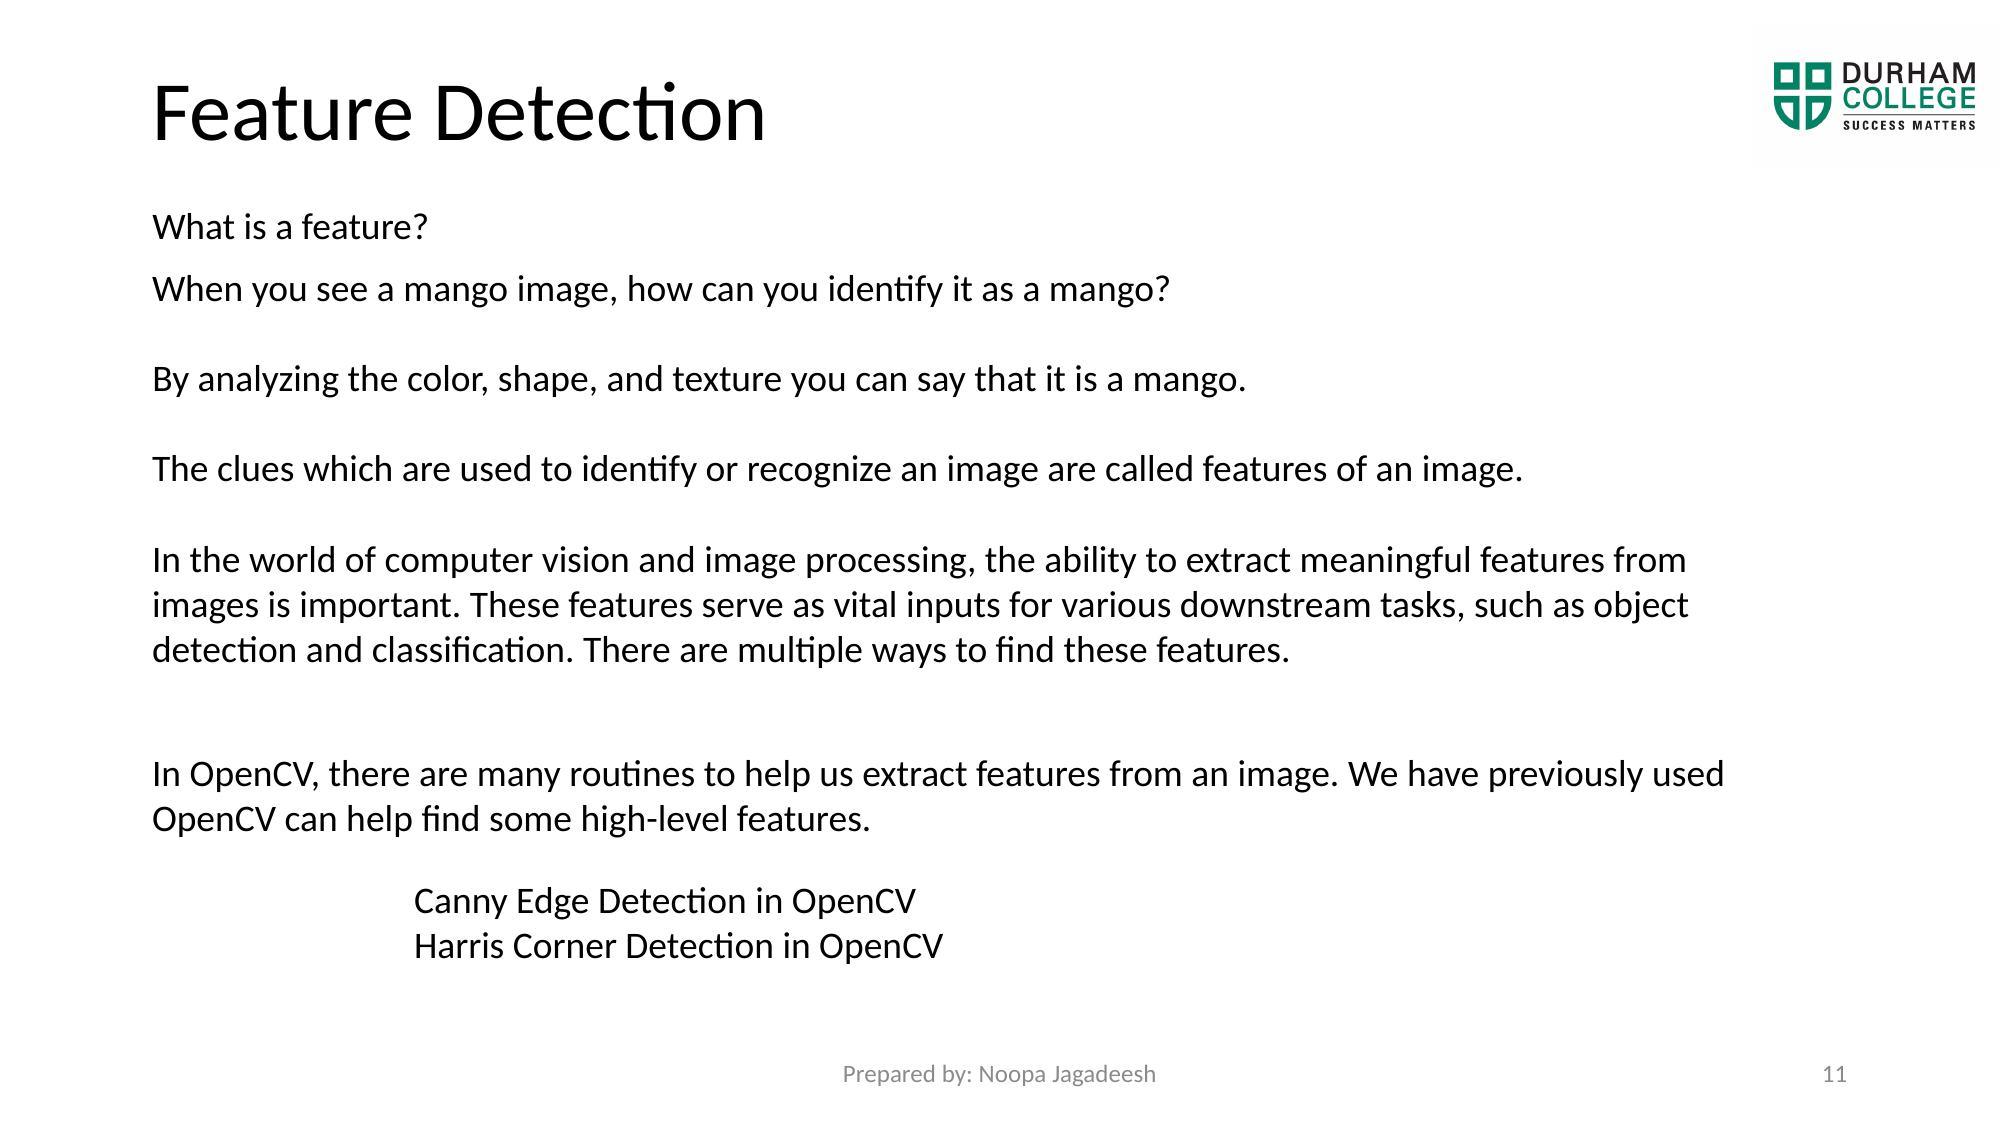

# Feature Detection

What is a feature?
When you see a mango image, how can you identify it as a mango?
By analyzing the color, shape, and texture you can say that it is a mango.
The clues which are used to identify or recognize an image are called features of an image.
In the world of computer vision and image processing, the ability to extract meaningful features from images is important. These features serve as vital inputs for various downstream tasks, such as object detection and classification. There are multiple ways to find these features.
In OpenCV, there are many routines to help us extract features from an image. We have previously used OpenCV can help find some high-level features.
Canny Edge Detection in OpenCV
Harris Corner Detection in OpenCV

Prepared by: Noopa Jagadeesh

11